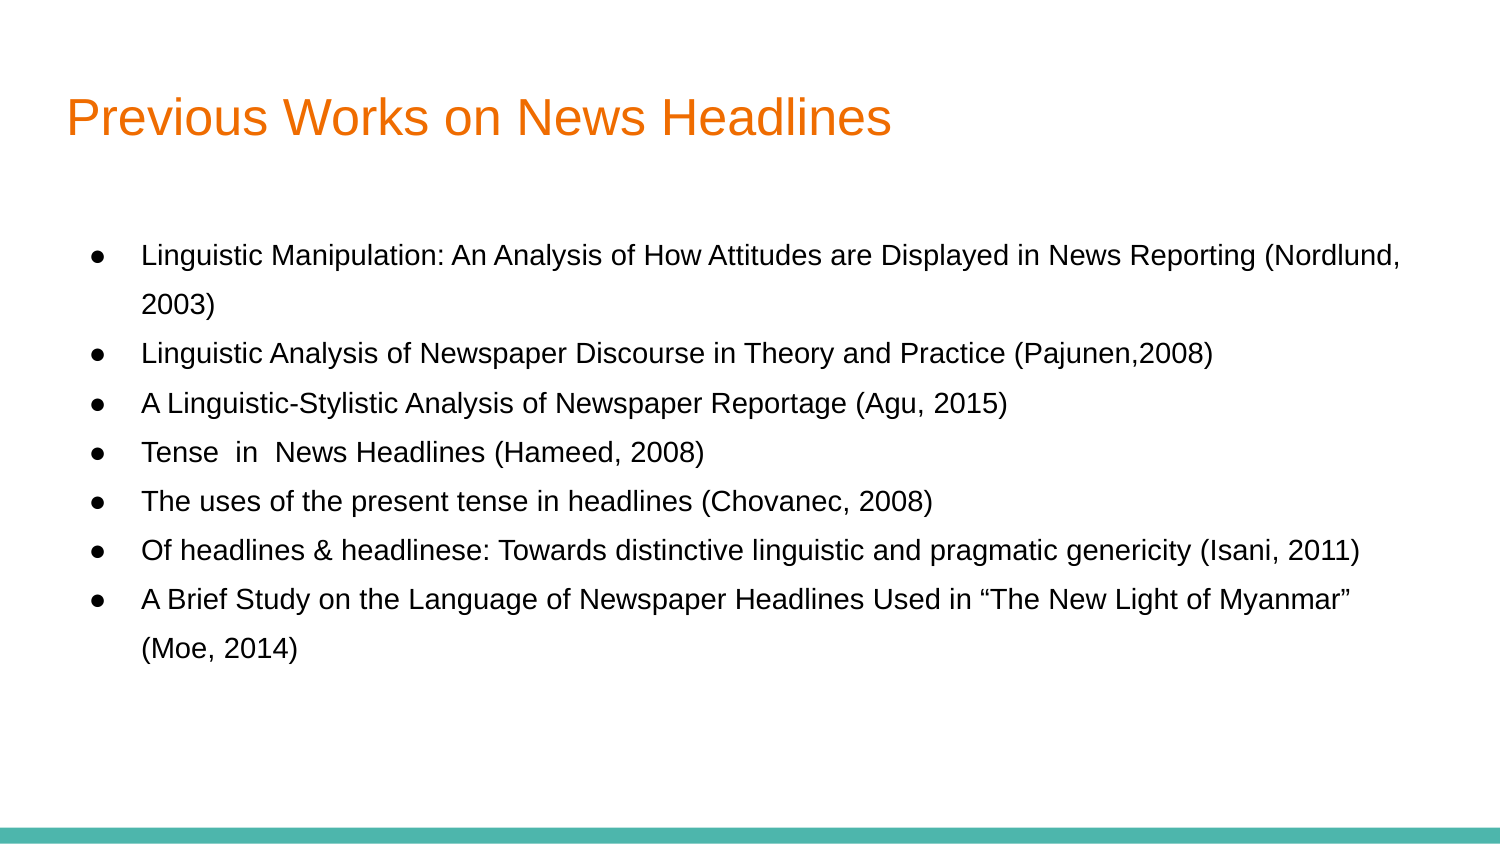

# Previous Works on News Headlines
Linguistic Manipulation: An Analysis of How Attitudes are Displayed in News Reporting (Nordlund, 2003)
Linguistic Analysis of Newspaper Discourse in Theory and Practice (Pajunen,2008)
A Linguistic-Stylistic Analysis of Newspaper Reportage (Agu, 2015)
Tense  in  News Headlines (Hameed, 2008)
The uses of the present tense in headlines (Chovanec, 2008)
Of headlines & headlinese: Towards distinctive linguistic and pragmatic genericity (Isani, 2011)
A Brief Study on the Language of Newspaper Headlines Used in “The New Light of Myanmar” (Moe, 2014)